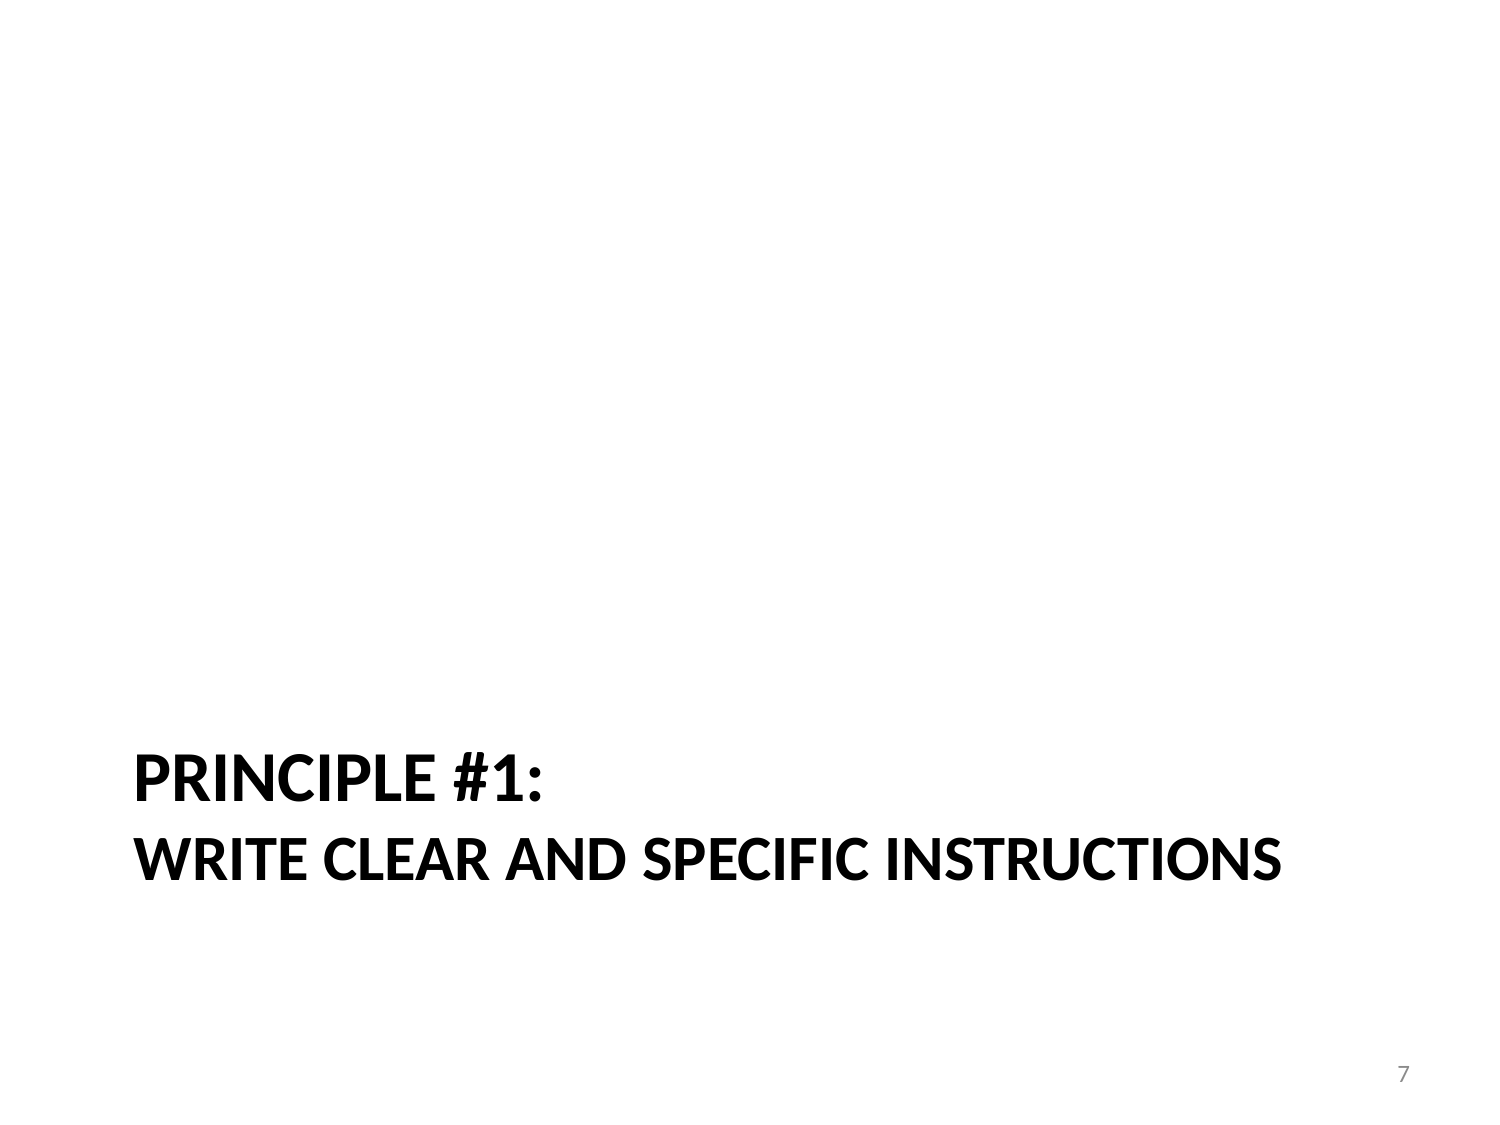

# Principle #1: Write clear and specific instructions
7